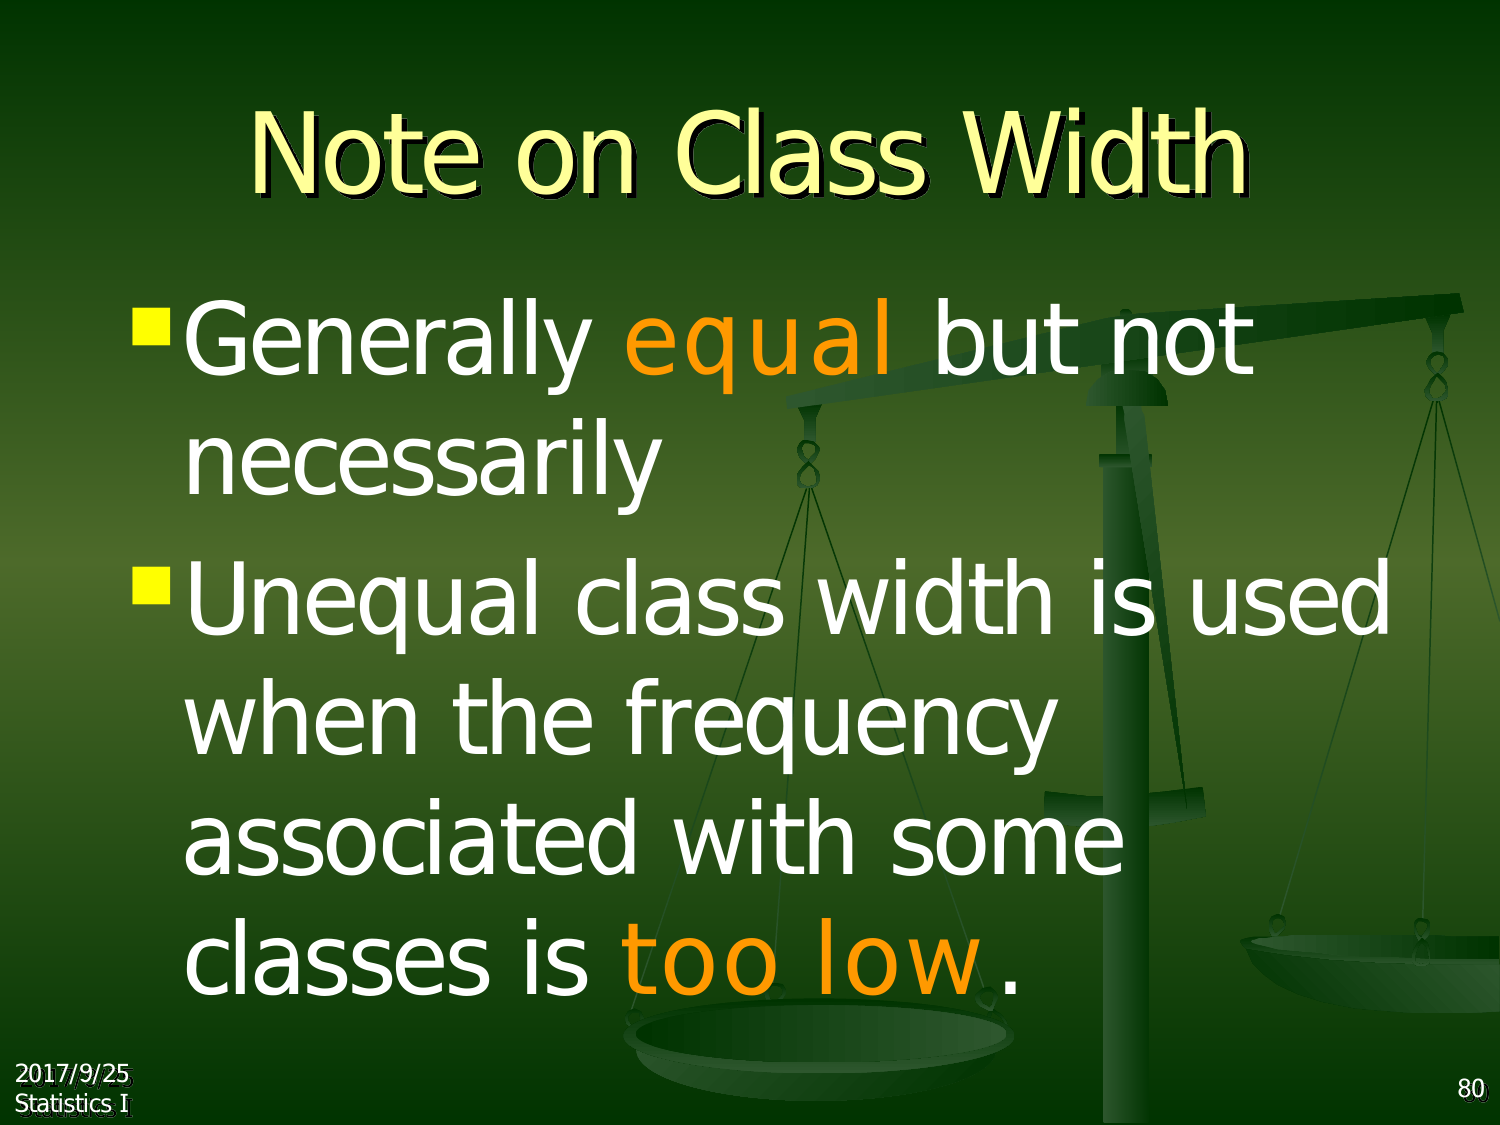

# Note on Class Width
Generally equal but not necessarily
Unequal class width is used when the frequency associated with some classes is too low.
2017/9/25
Statistics I
80